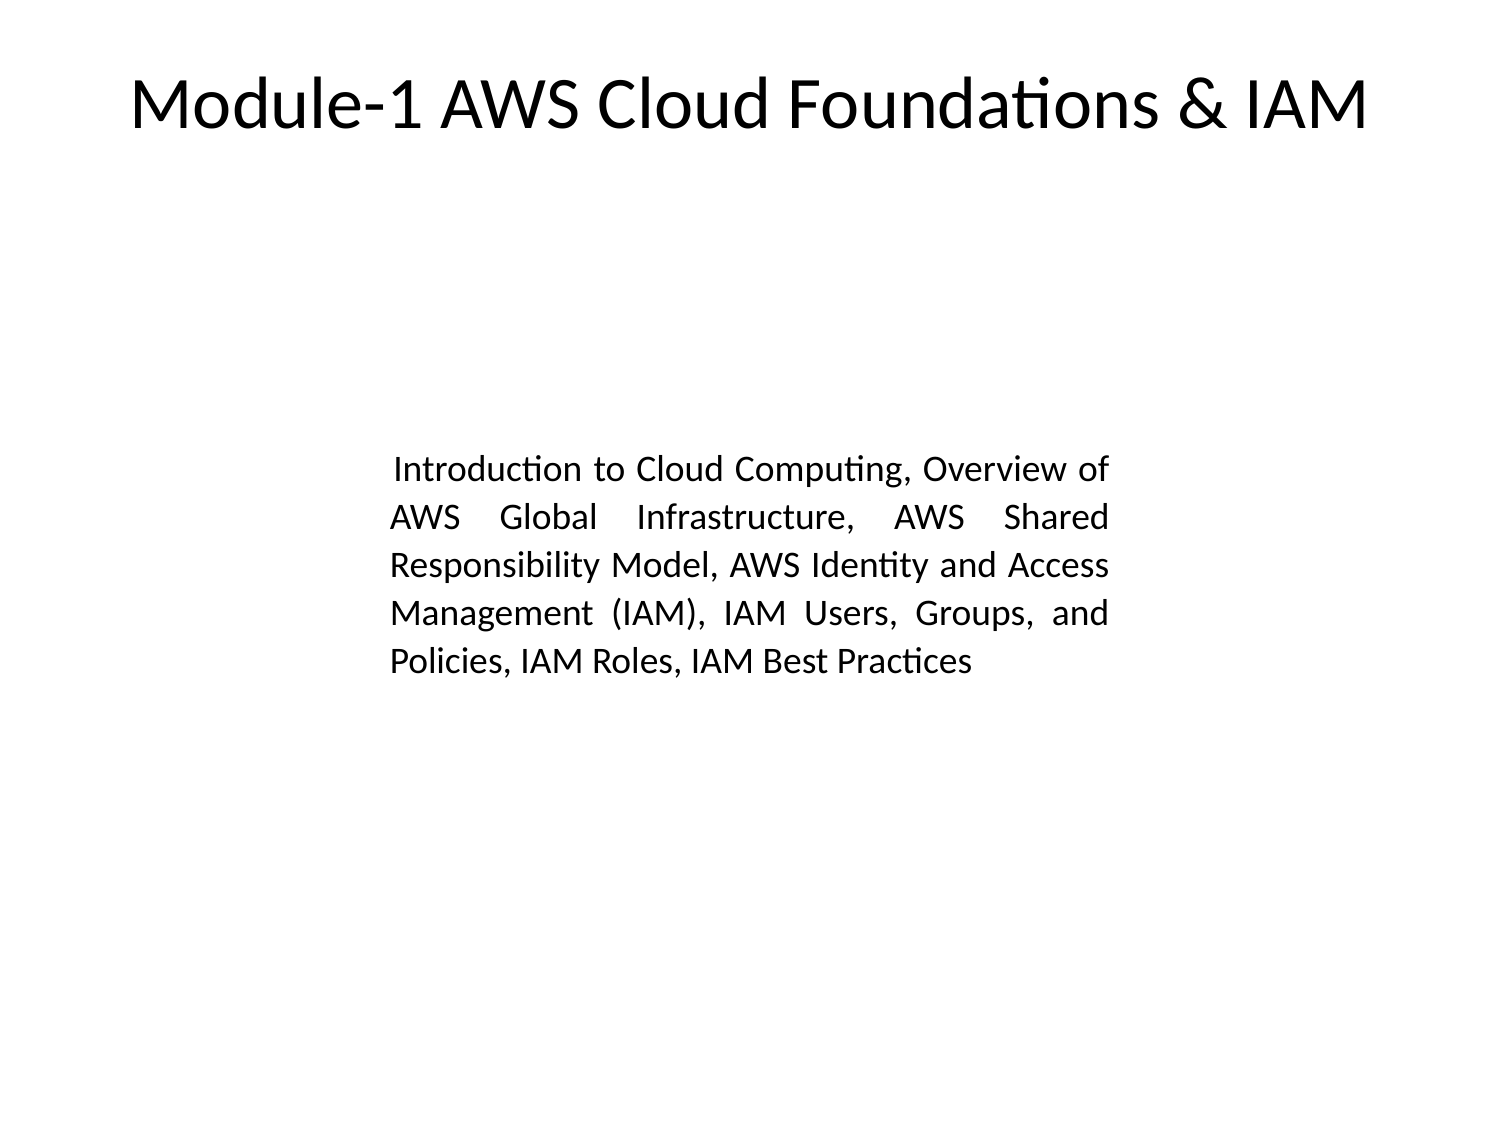

# Module-1 AWS Cloud Foundations & IAM

Introduction to Cloud Computing, Overview of AWS Global Infrastructure, AWS Shared Responsibility Model, AWS Identity and Access Management (IAM), IAM Users, Groups, and Policies, IAM Roles, IAM Best Practices